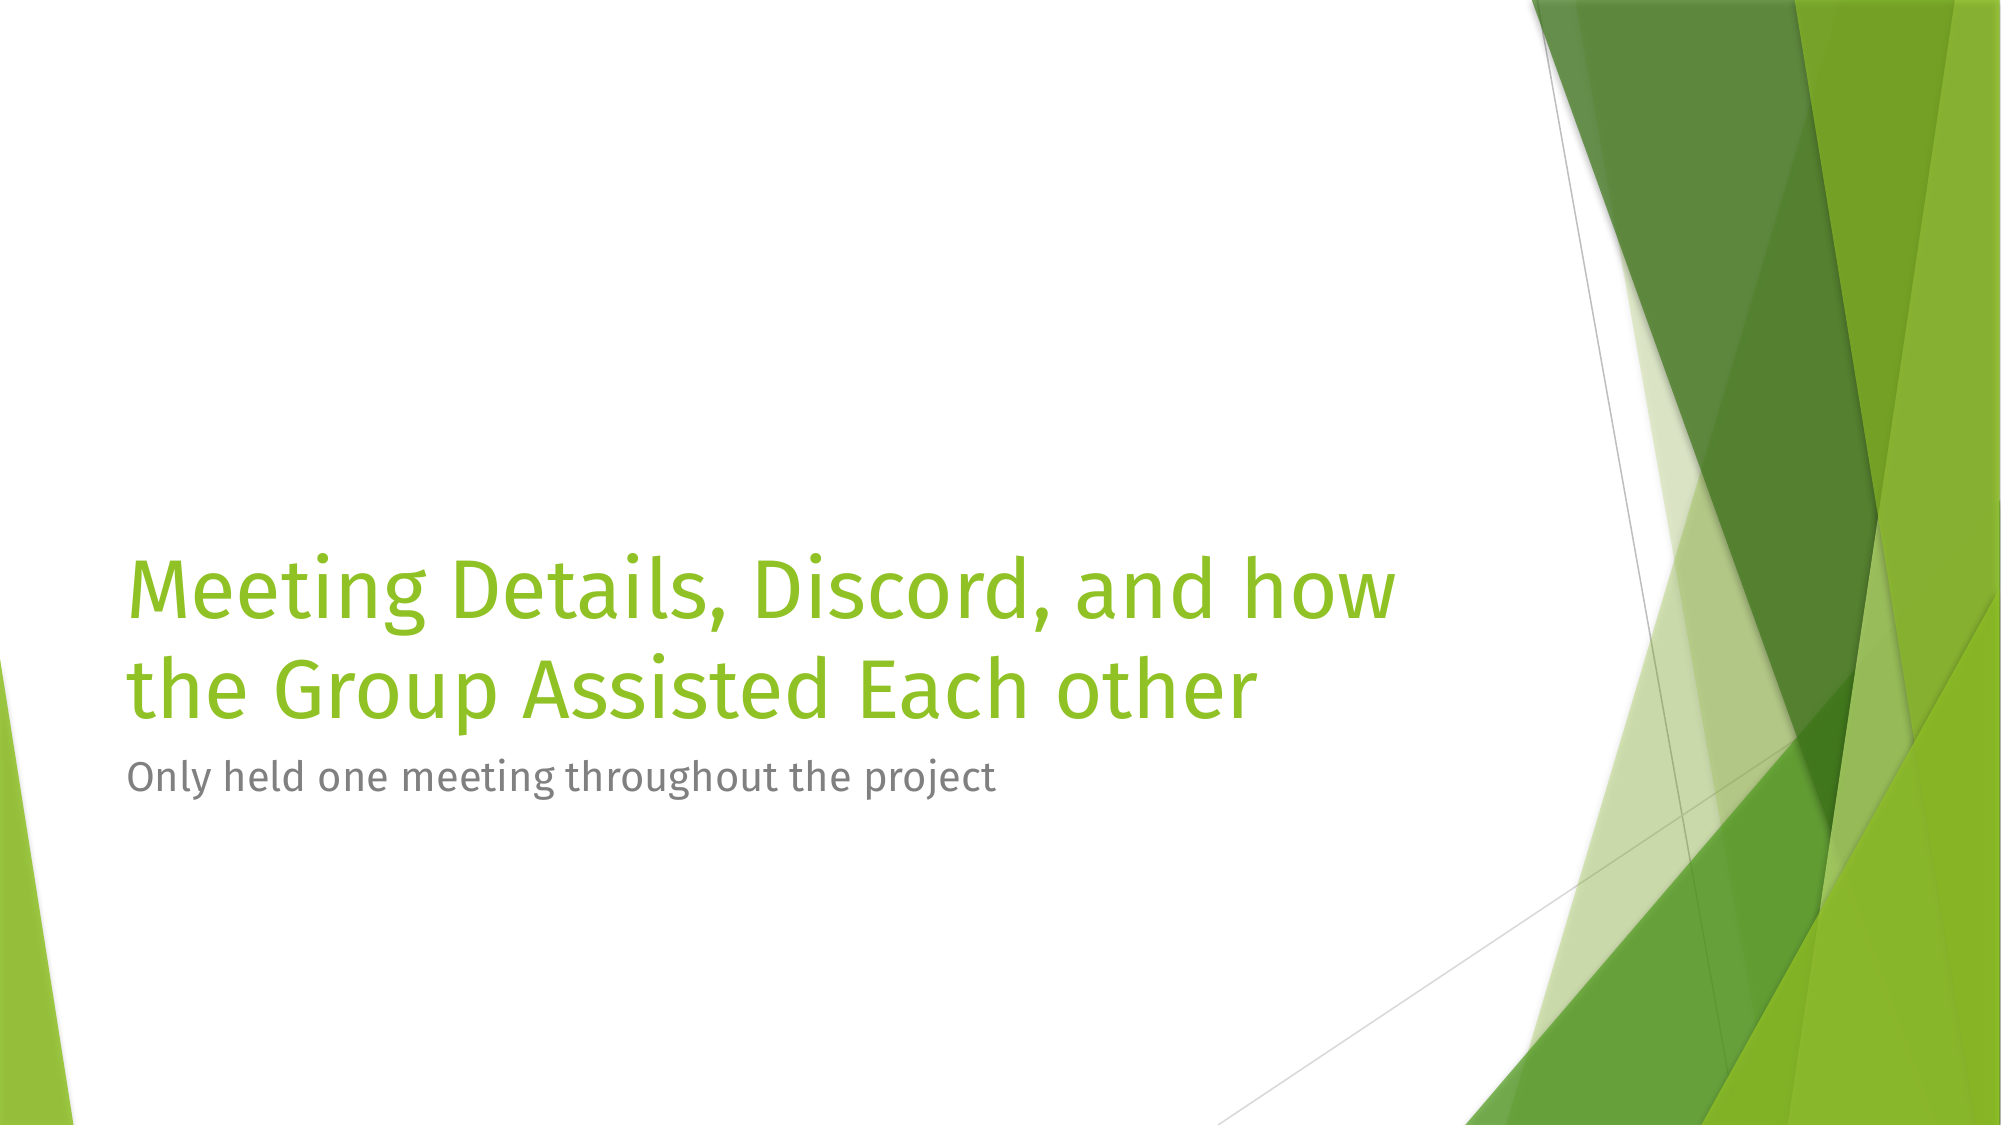

# Meeting Details, Discord, and how the Group Assisted Each other
Only held one meeting throughout the project